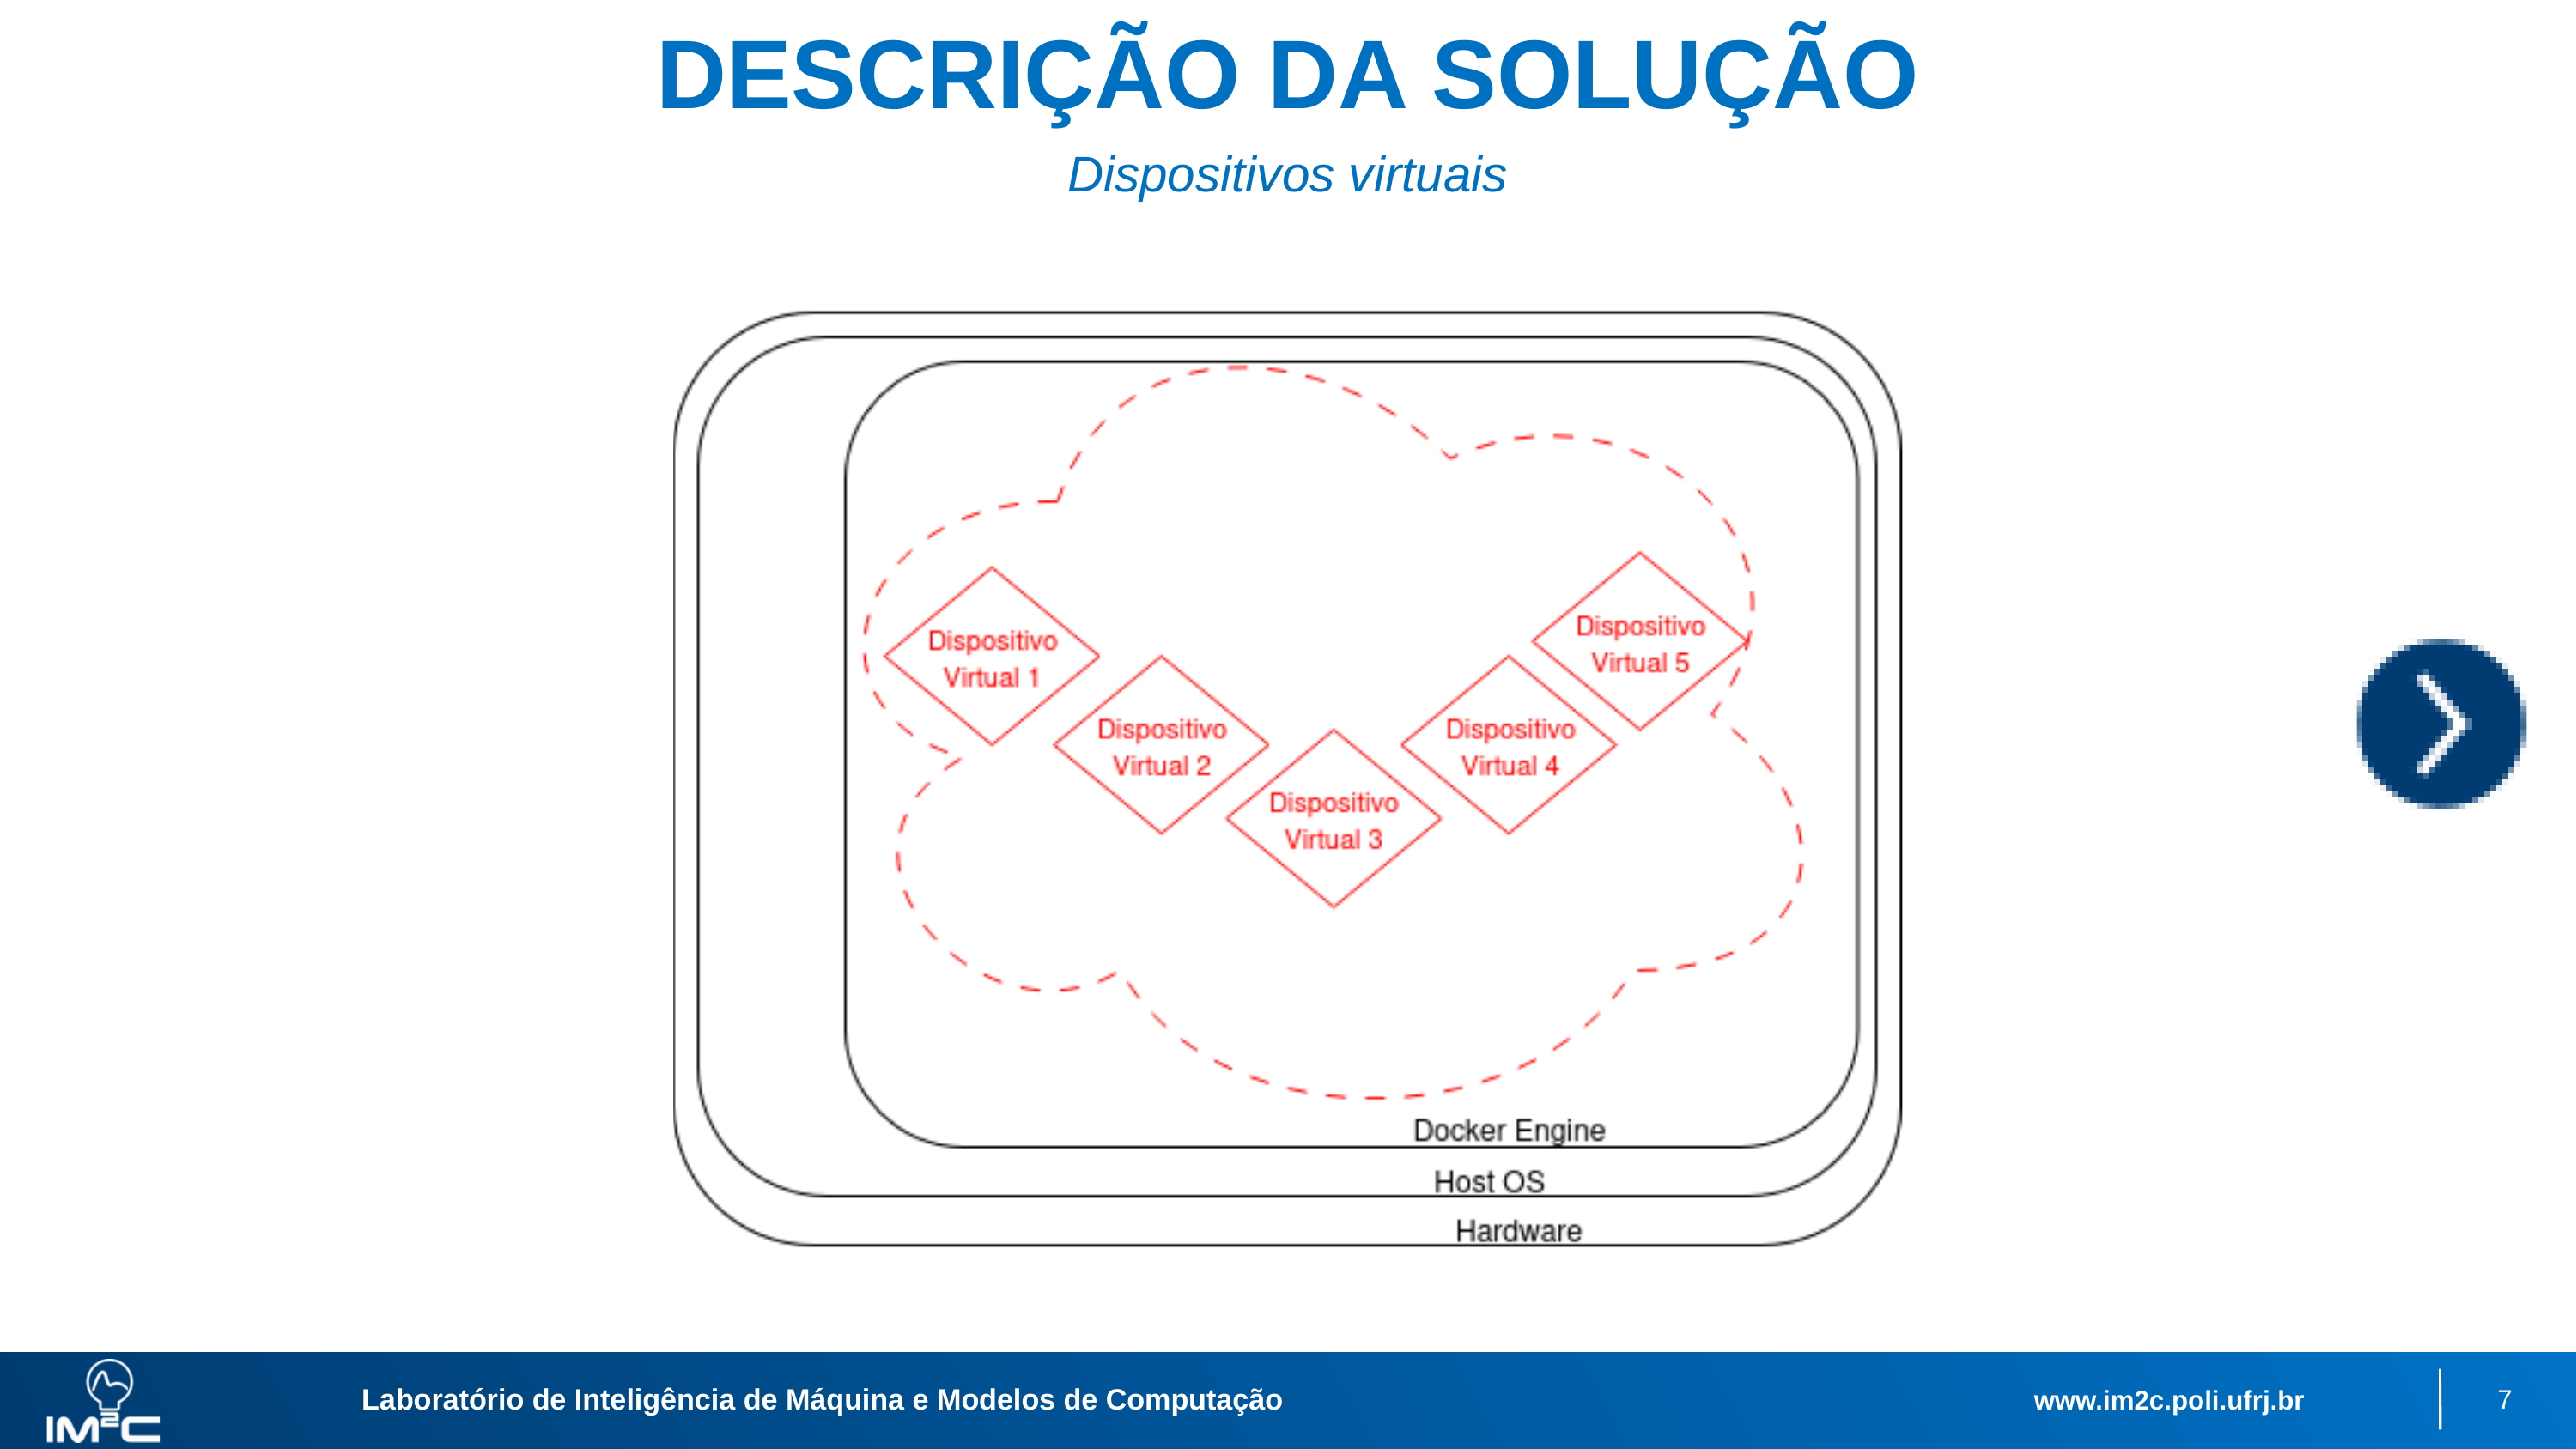

DESCRIÇÃO DA SOLUÇÃO
Dispositivos virtuais

Laboratório de Inteligência de Máquina e Modelos de Computação

www.im2c.poli.ufrj.br

7

Laboratório de Inteligência de Máquina e Modelos de Computação

www.im2c.poli.ufrj.br

<number>